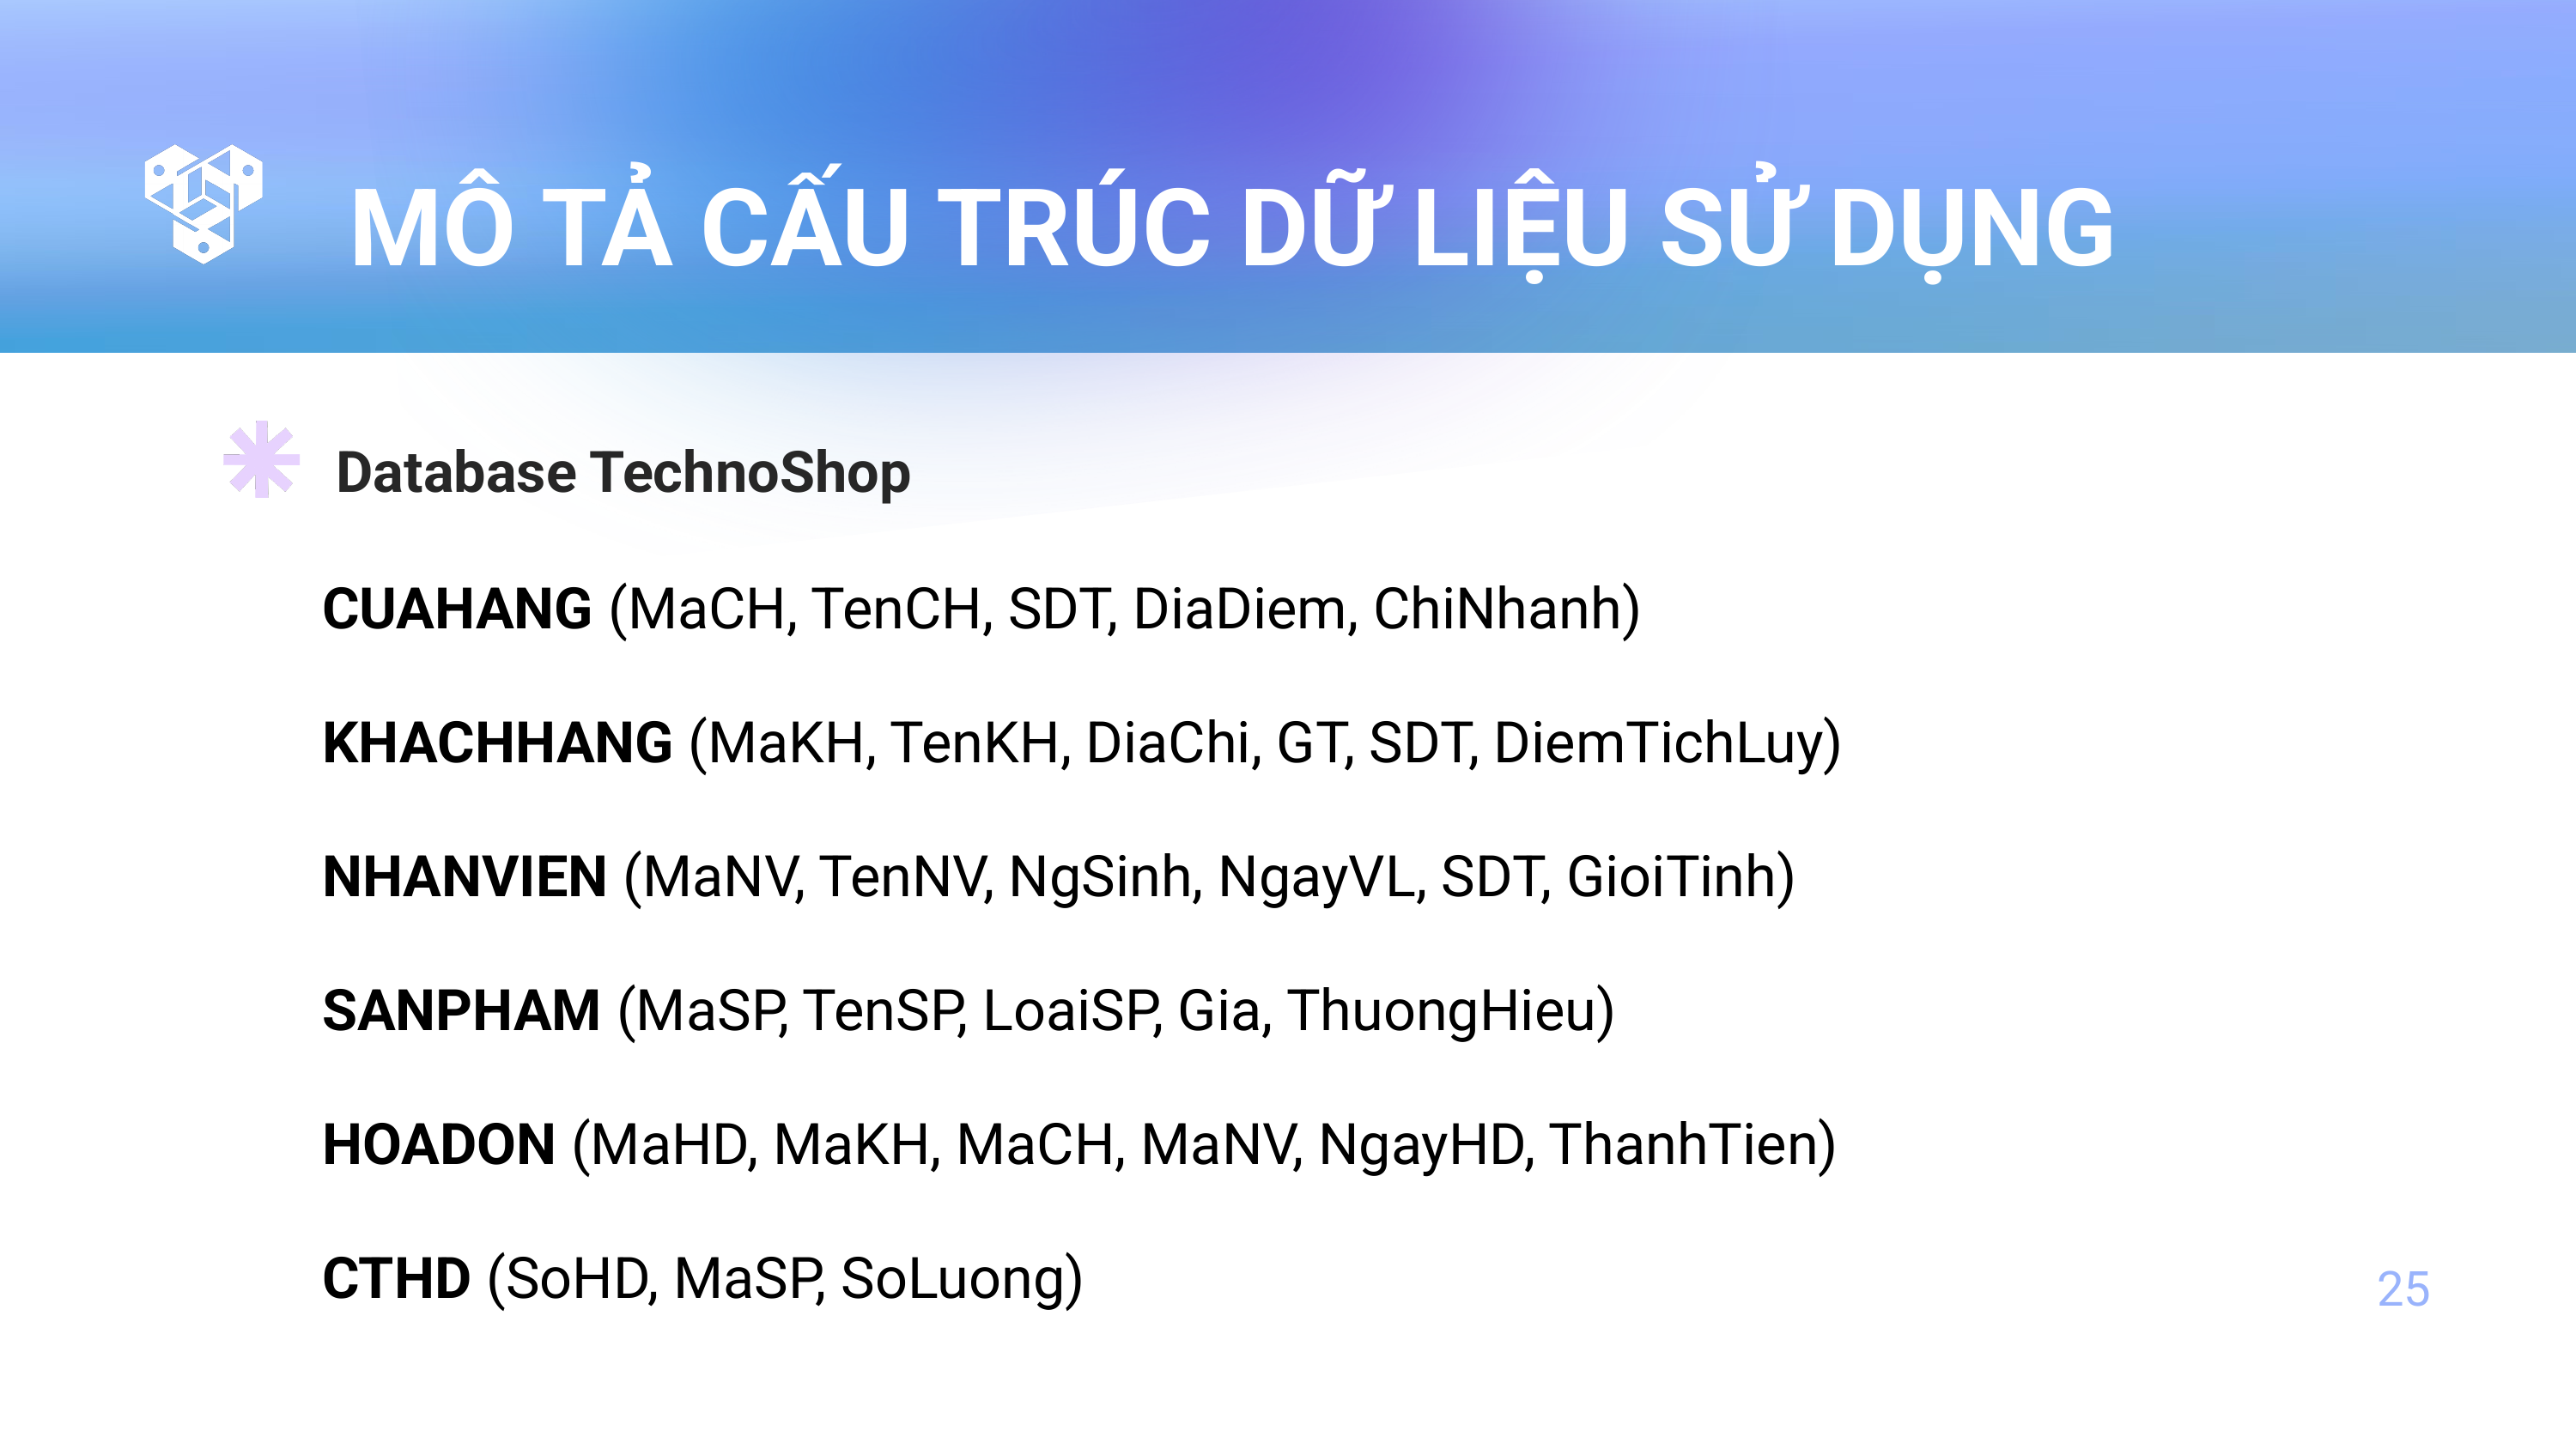

MÔ TẢ CẤU TRÚC DỮ LIỆU SỬ DỤNG
 Database TechnoShop

CUAHANG (MaCH, TenCH, SDT, DiaDiem, ChiNhanh)
KHACHHANG (MaKH, TenKH, DiaChi, GT, SDT, DiemTichLuy)
NHANVIEN (MaNV, TenNV, NgSinh, NgayVL, SDT, GioiTinh)
SANPHAM (MaSP, TenSP, LoaiSP, Gia, ThuongHieu)
HOADON (MaHD, MaKH, MaCH, MaNV, NgayHD, ThanhTien)
CTHD (SoHD, MaSP, SoLuong)
25